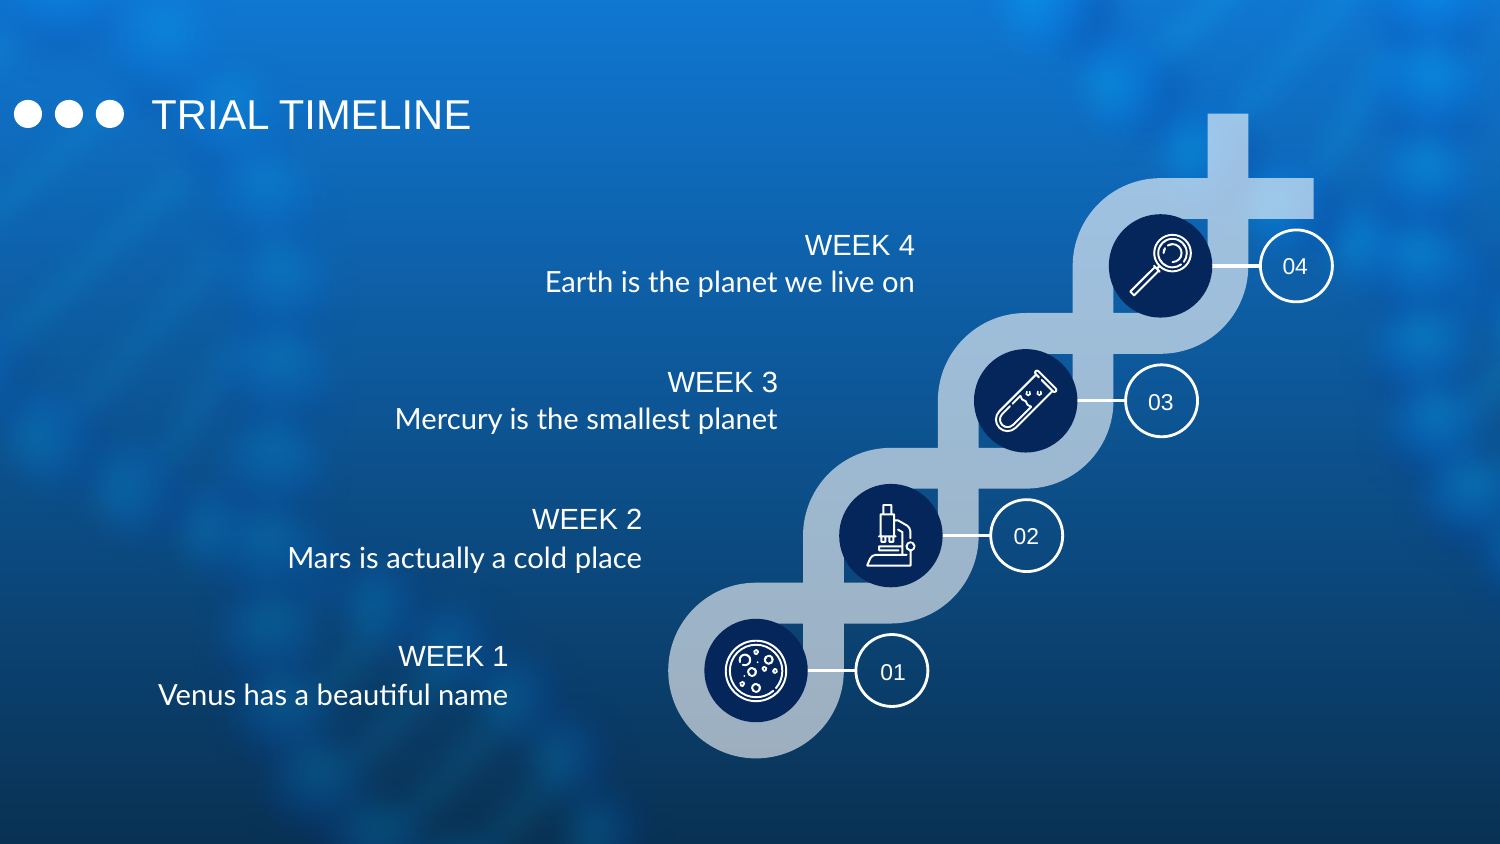

# TRIAL TIMELINE

WEEK 4

04
Earth is the planet we live on
WEEK 3

03
Mercury is the smallest planet

WEEK 2

02
Mars is actually a cold place

WEEK 1

01
Venus has a beautiful name